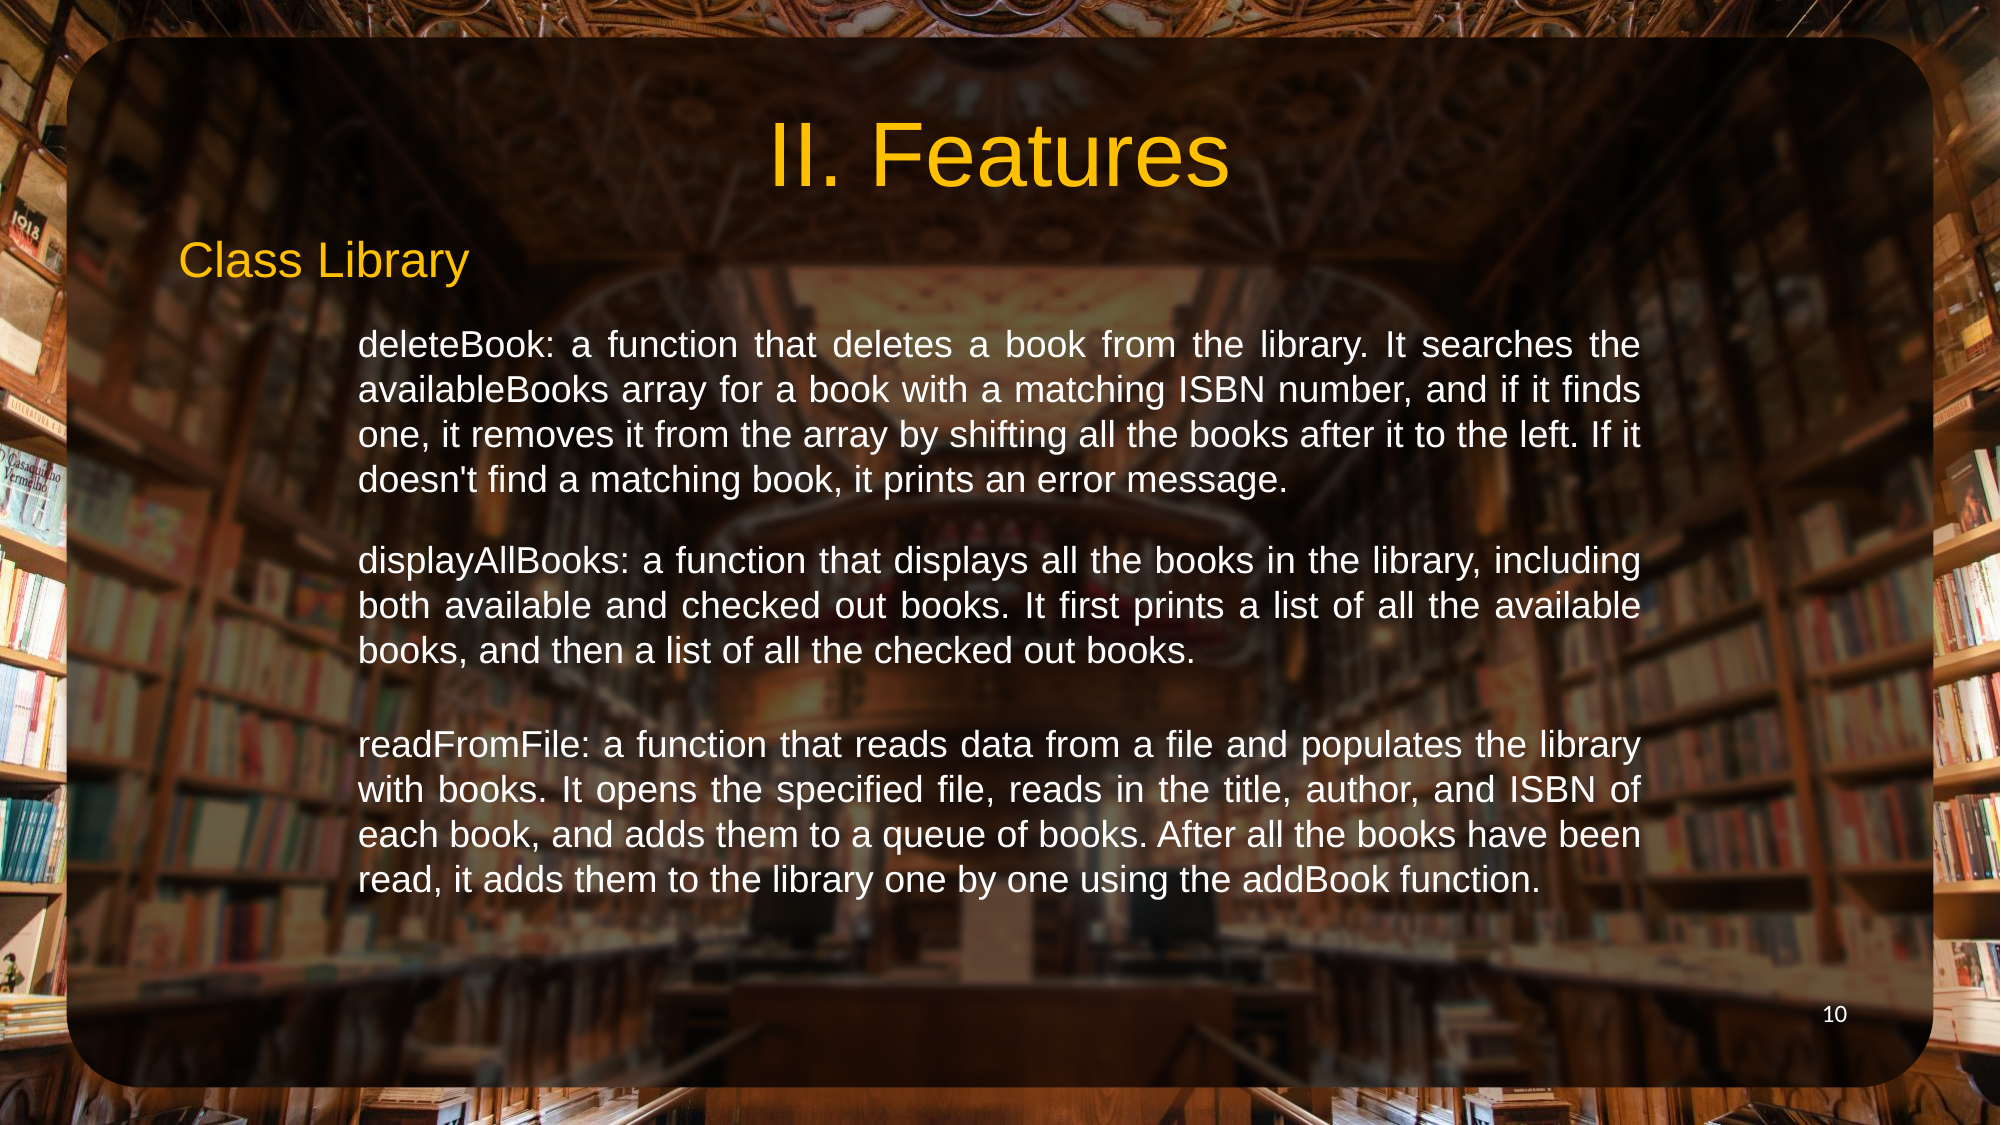

II. Features
Class Library
deleteBook: a function that deletes a book from the library. It searches the availableBooks array for a book with a matching ISBN number, and if it finds one, it removes it from the array by shifting all the books after it to the left. If it doesn't find a matching book, it prints an error message.
displayAllBooks: a function that displays all the books in the library, including both available and checked out books. It first prints a list of all the available books, and then a list of all the checked out books.
readFromFile: a function that reads data from a file and populates the library with books. It opens the specified file, reads in the title, author, and ISBN of each book, and adds them to a queue of books. After all the books have been read, it adds them to the library one by one using the addBook function.
10